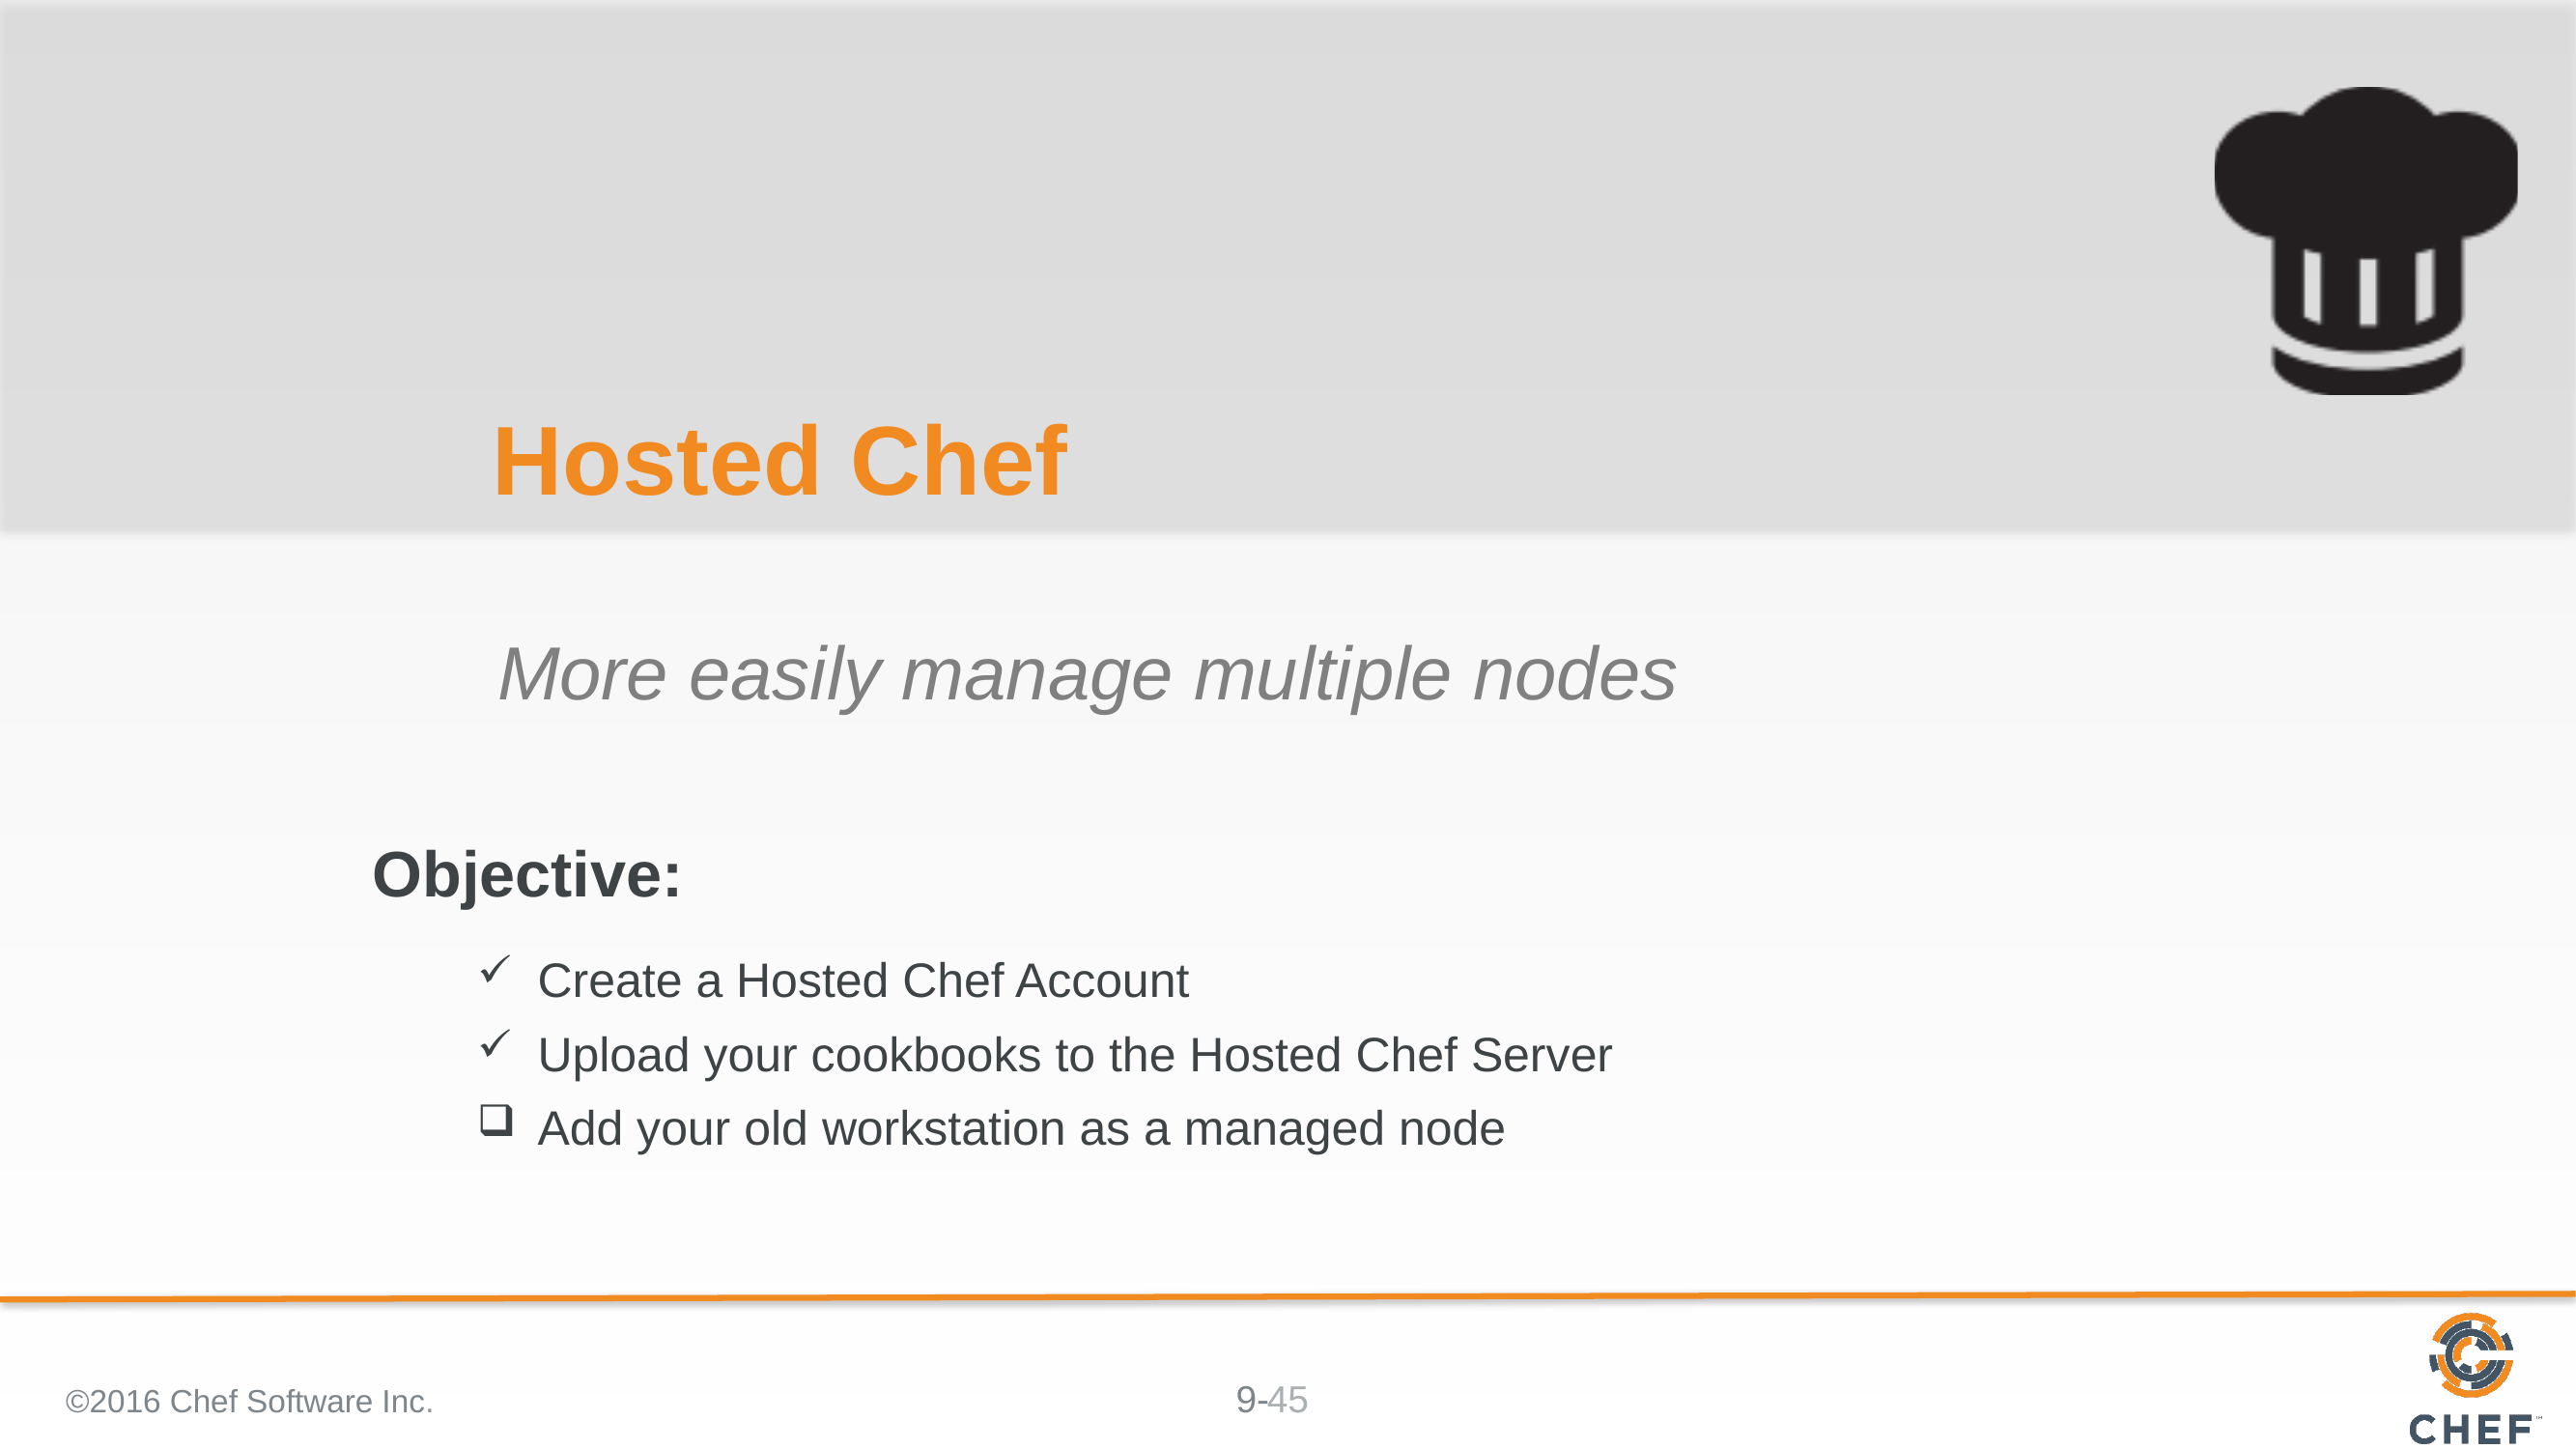

# Hosted Chef
More easily manage multiple nodes
Create a Hosted Chef Account
Upload your cookbooks to the Hosted Chef Server
Add your old workstation as a managed node
©2016 Chef Software Inc.
45